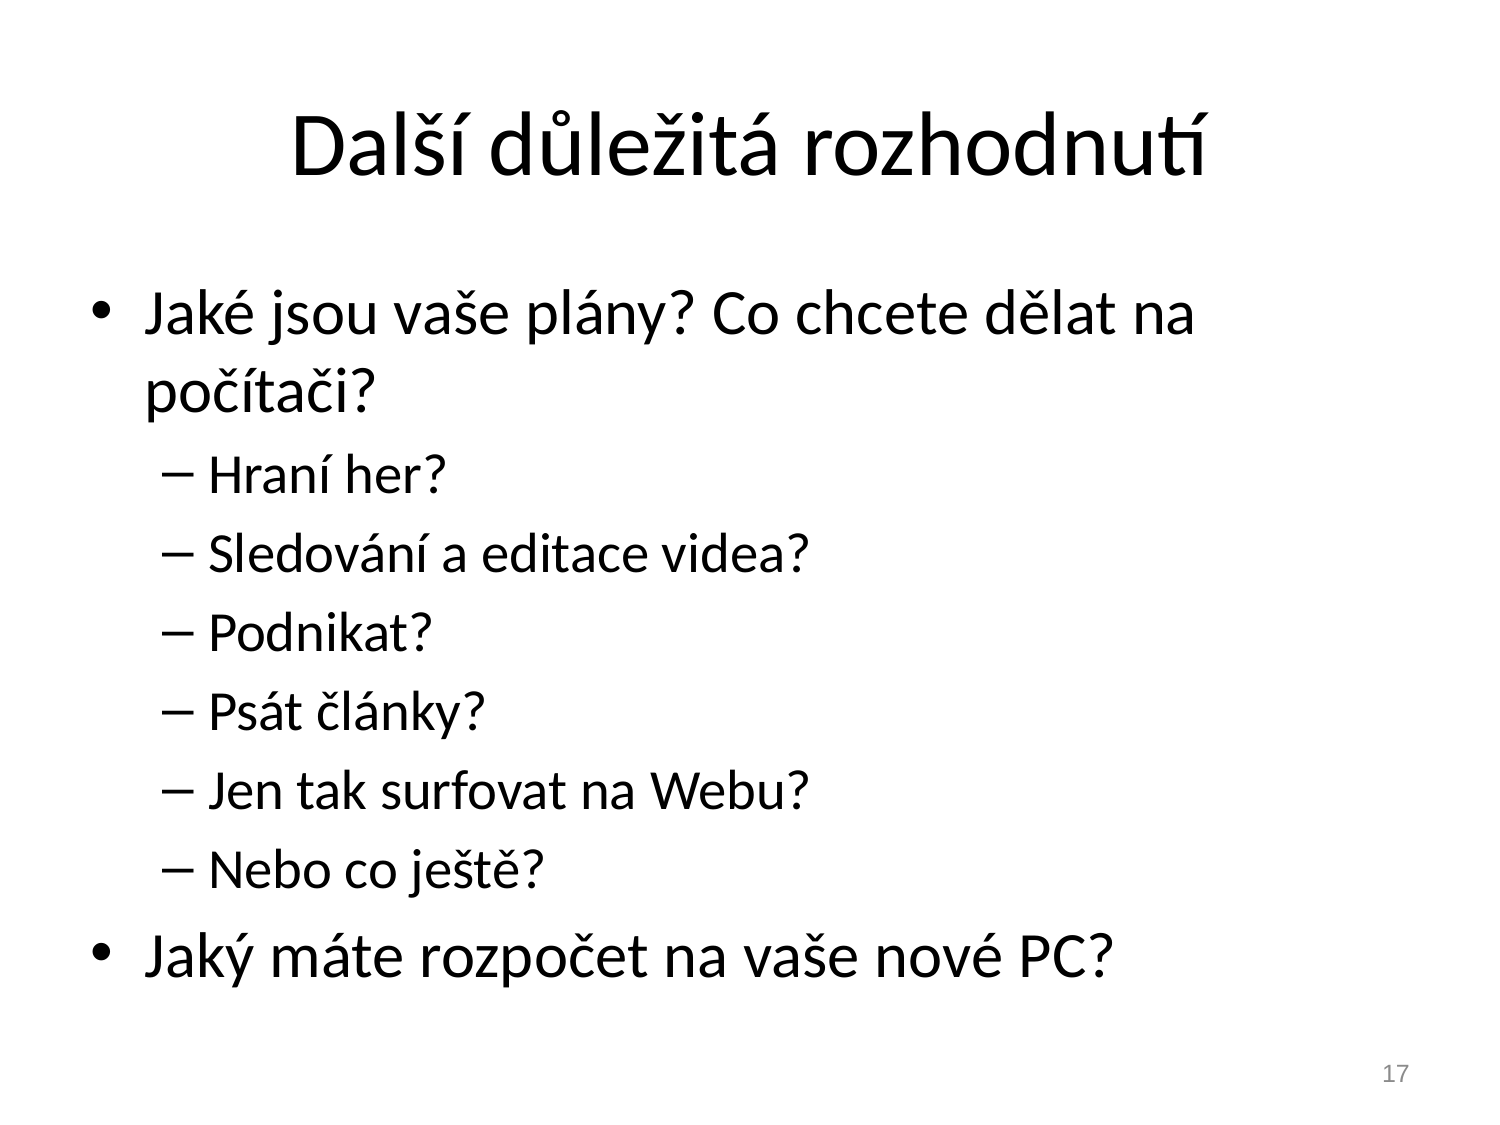

# Další důležitá rozhodnutí
Jaké jsou vaše plány? Co chcete dělat na počítači?
Hraní her?
Sledování a editace videa?
Podnikat?
Psát články?
Jen tak surfovat na Webu?
Nebo co ještě?
Jaký máte rozpočet na vaše nové PC?
17